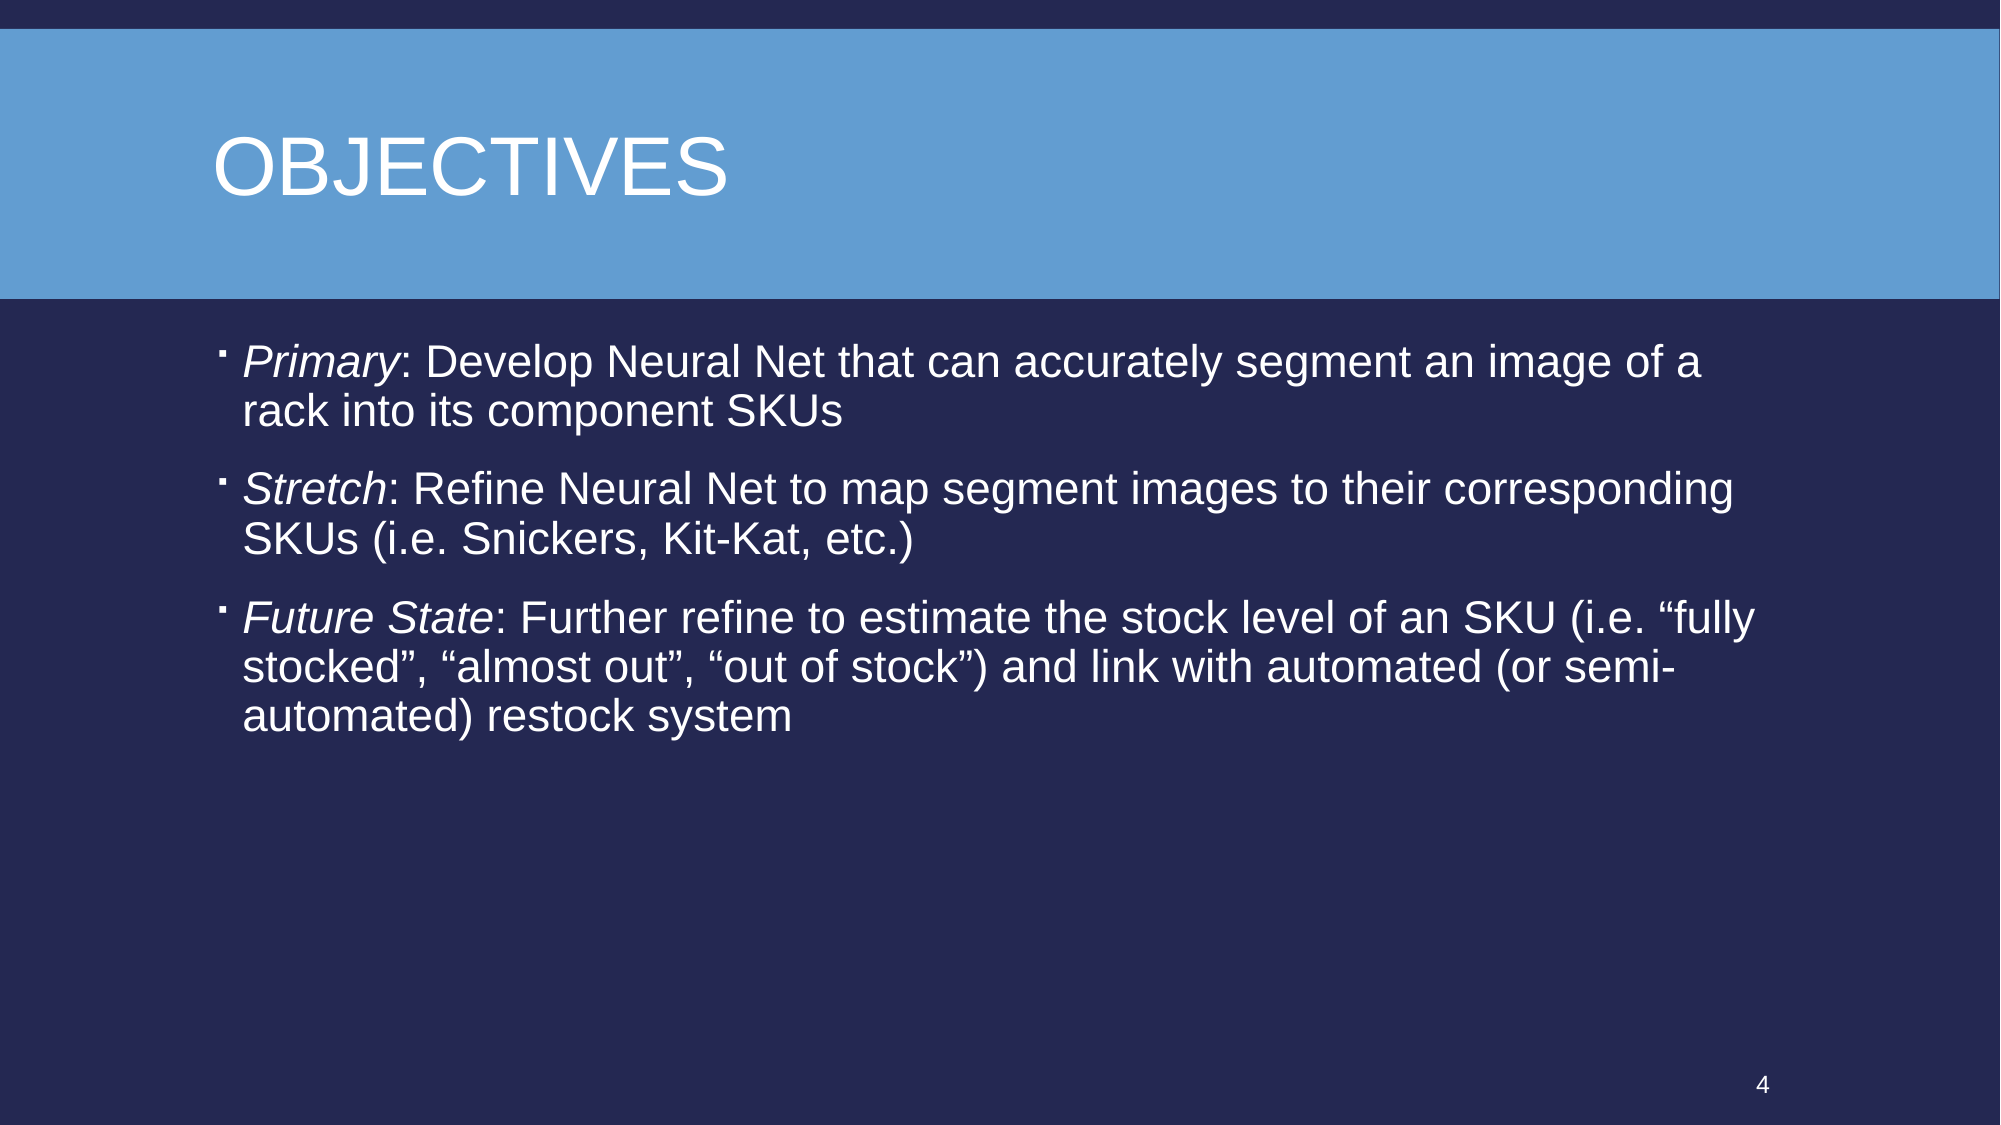

# Objectives
Primary: Develop Neural Net that can accurately segment an image of a rack into its component SKUs
Stretch: Refine Neural Net to map segment images to their corresponding SKUs (i.e. Snickers, Kit-Kat, etc.)
Future State: Further refine to estimate the stock level of an SKU (i.e. “fully stocked”, “almost out”, “out of stock”) and link with automated (or semi-automated) restock system
4